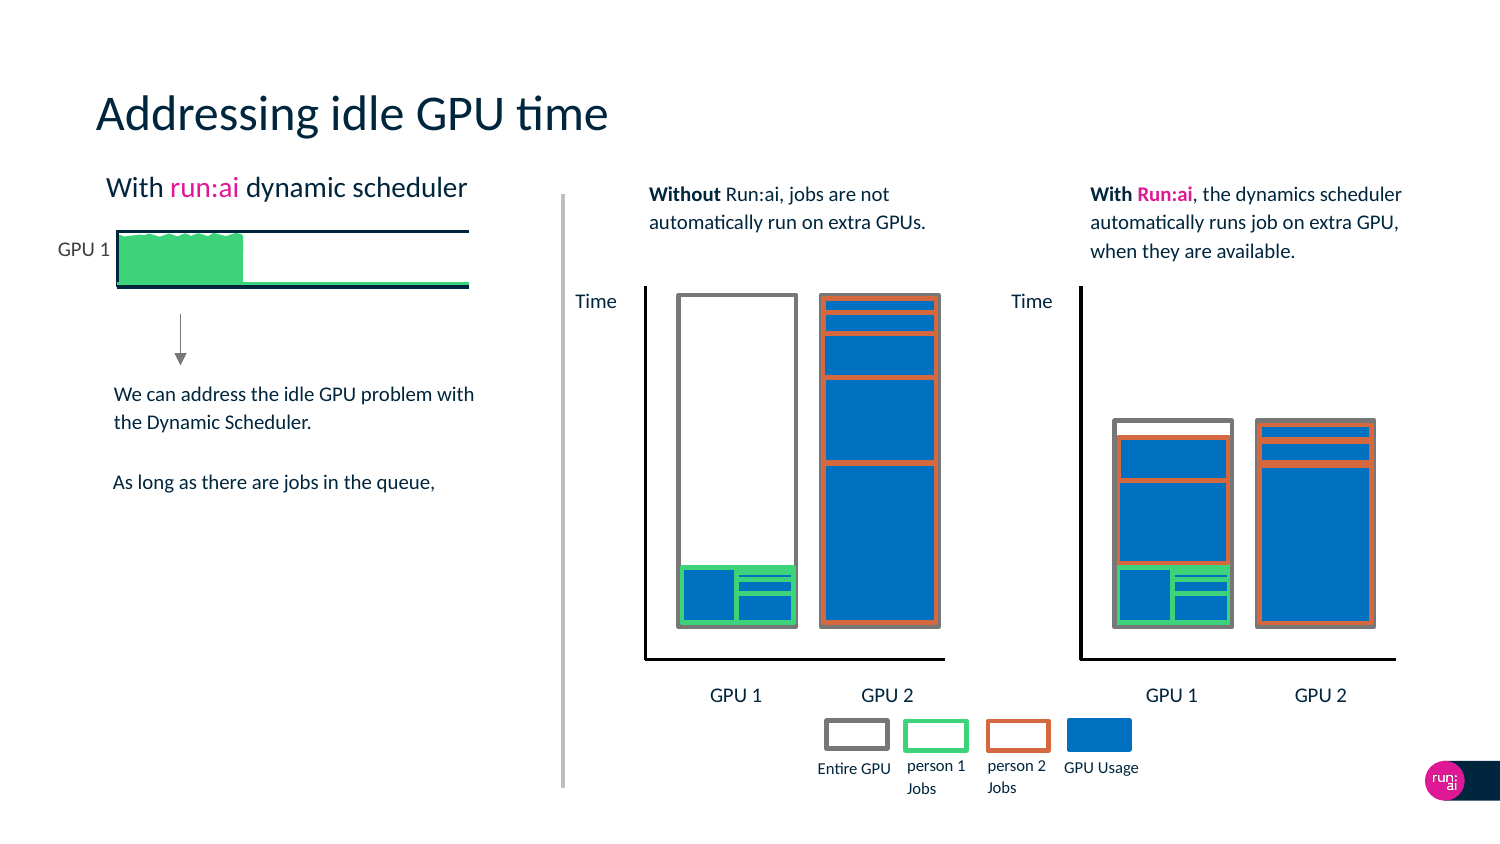

# Addressing idle GPU time
With run:ai dynamic scheduler
Without Run:ai, jobs are not automatically run on extra GPUs.
Time

GPU 1
GPU 2
With Run:ai, the dynamics scheduler automatically runs job on extra GPU, when they are available.
Time

GPU 1
GPU 2
GPU 1

We can address the idle GPU problem with the Dynamic Scheduler.
As long as there are jobs in the queue,

person 2 Jobs
person 1
Jobs
GPU Usage
Entire GPU